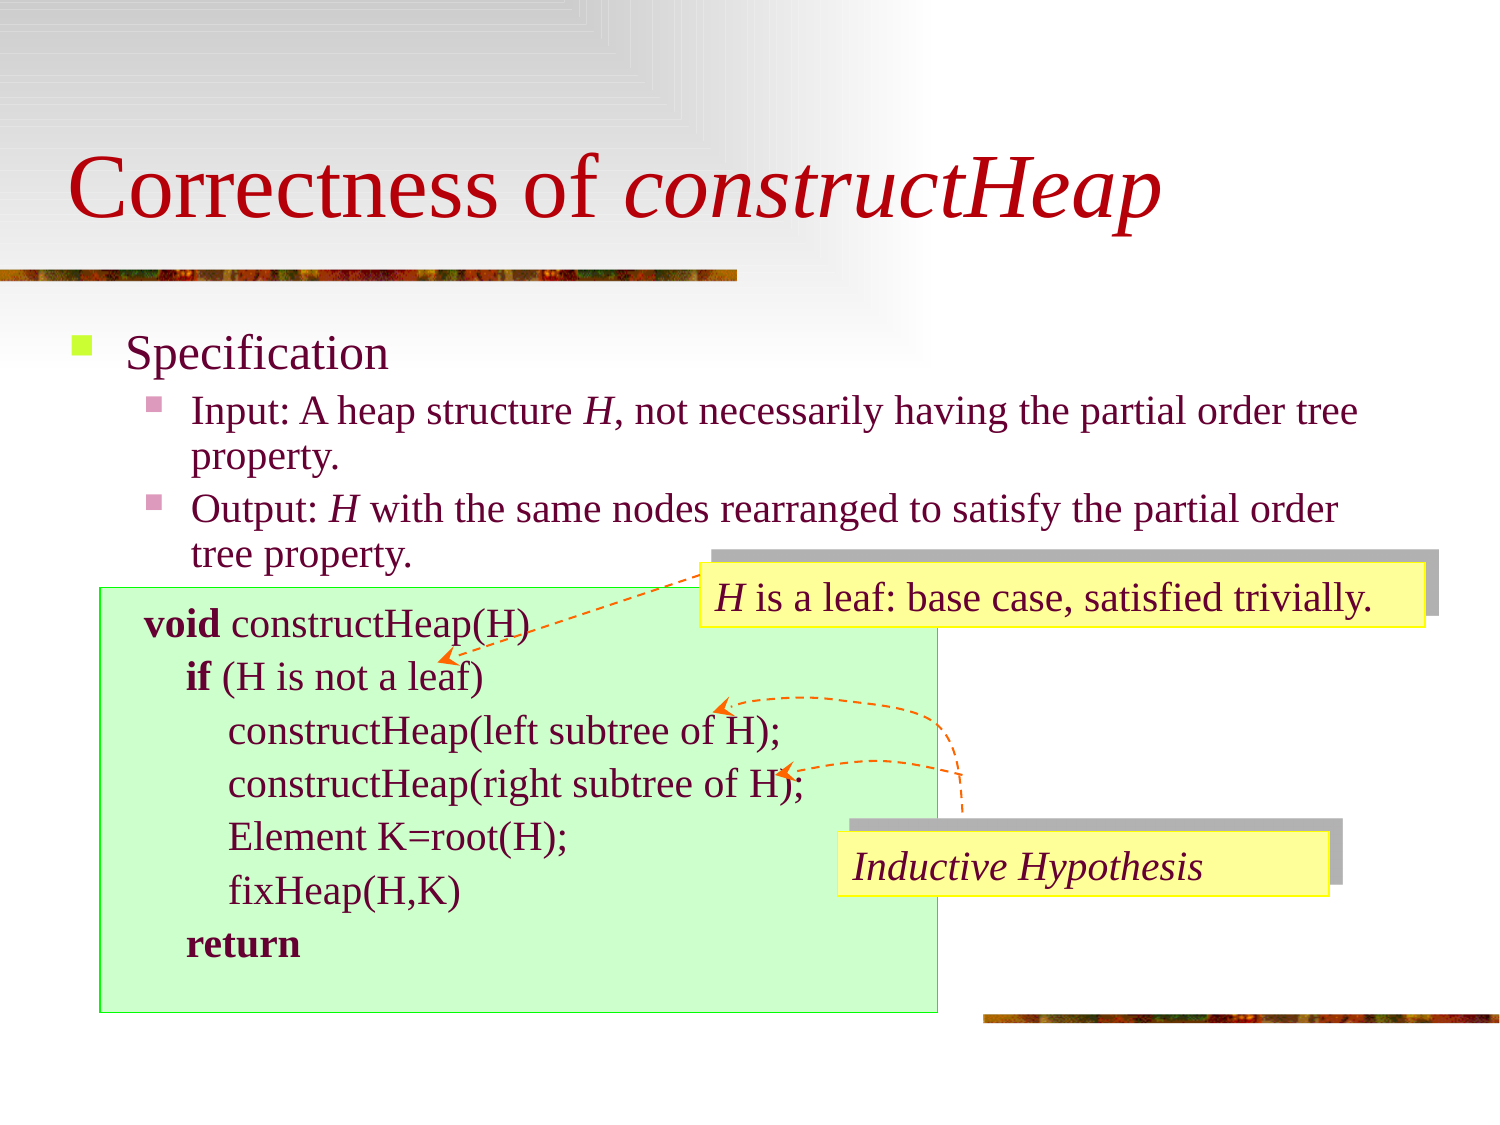

# Correctness of constructHeap
Specification
Input: A heap structure H, not necessarily having the partial order tree property.
Output: H with the same nodes rearranged to satisfy the partial order tree property.
void constructHeap(H)
    if (H is not a leaf)
        constructHeap(left subtree of H);
        constructHeap(right subtree of H);
        Element K=root(H);
        fixHeap(H,K)
    return
H is a leaf: base case, satisfied trivially.

Inductive Hypothesis